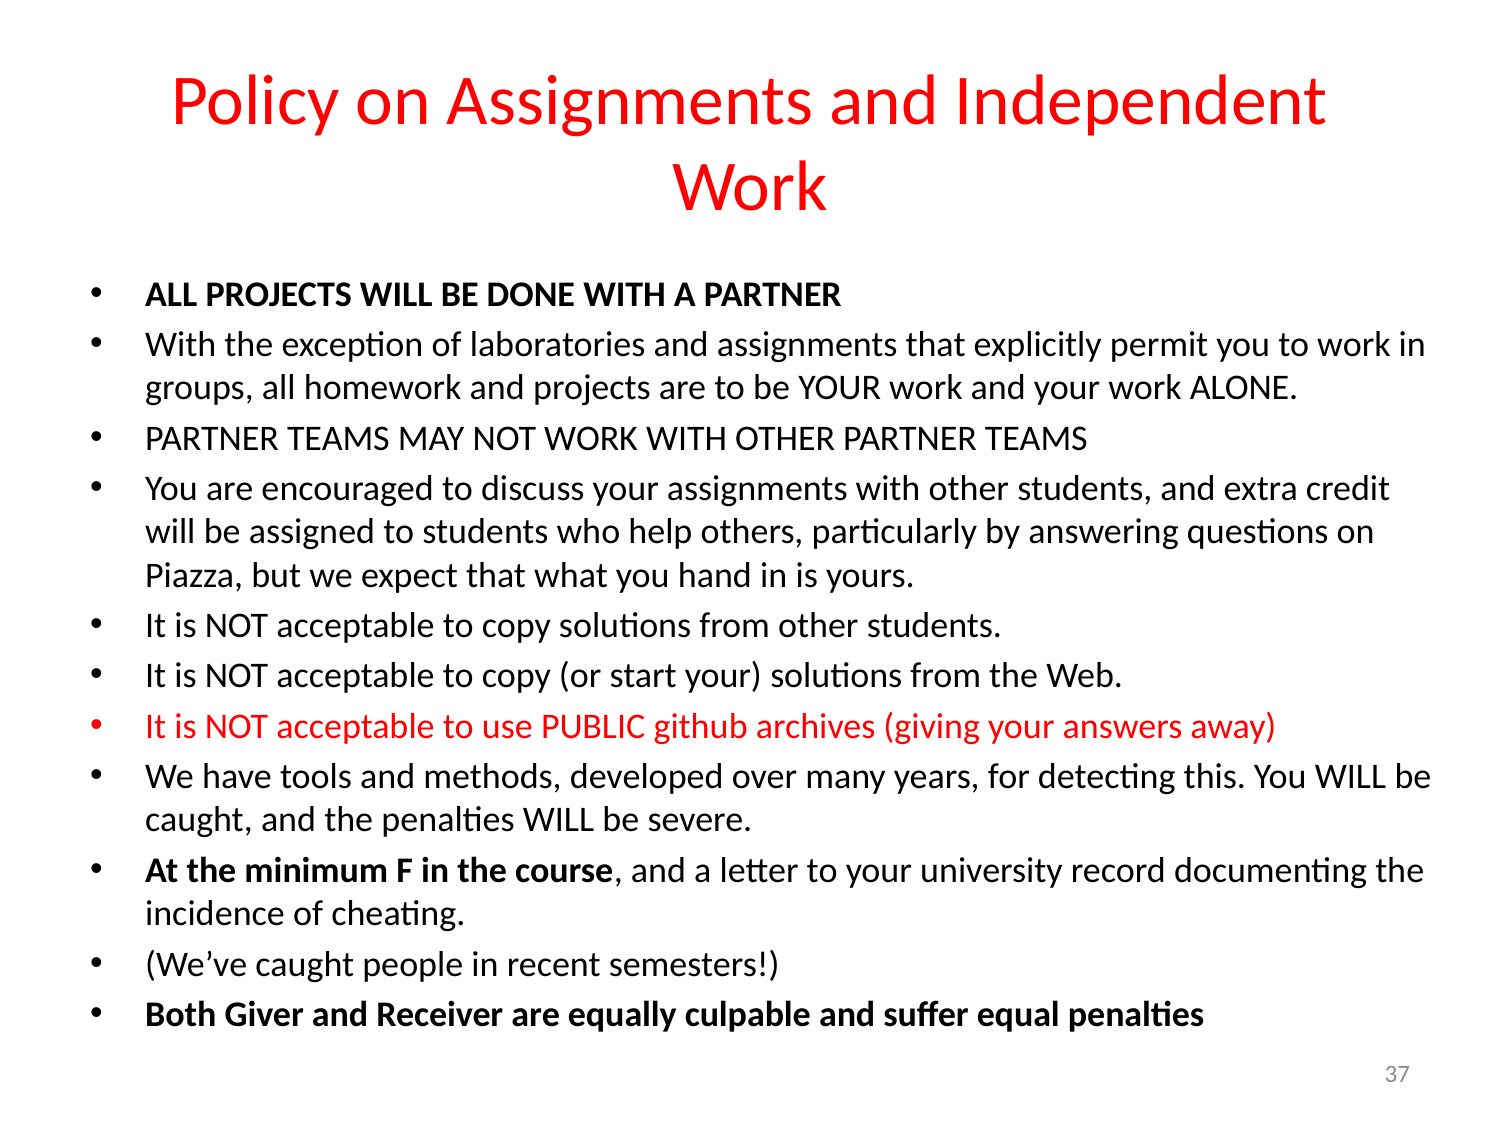

# Policy on Assignments and Independent Work
ALL PROJECTS WILL BE DONE WITH A PARTNER
With the exception of laboratories and assignments that explicitly permit you to work in groups, all homework and projects are to be YOUR work and your work ALONE.
PARTNER TEAMS MAY NOT WORK WITH OTHER PARTNER TEAMS
You are encouraged to discuss your assignments with other students, and extra credit will be assigned to students who help others, particularly by answering questions on Piazza, but we expect that what you hand in is yours.
It is NOT acceptable to copy solutions from other students.
It is NOT acceptable to copy (or start your) solutions from the Web.
It is NOT acceptable to use PUBLIC github archives (giving your answers away)
We have tools and methods, developed over many years, for detecting this. You WILL be caught, and the penalties WILL be severe.
At the minimum F in the course, and a letter to your university record documenting the incidence of cheating.
(We’ve caught people in recent semesters!)
Both Giver and Receiver are equally culpable and suffer equal penalties
37